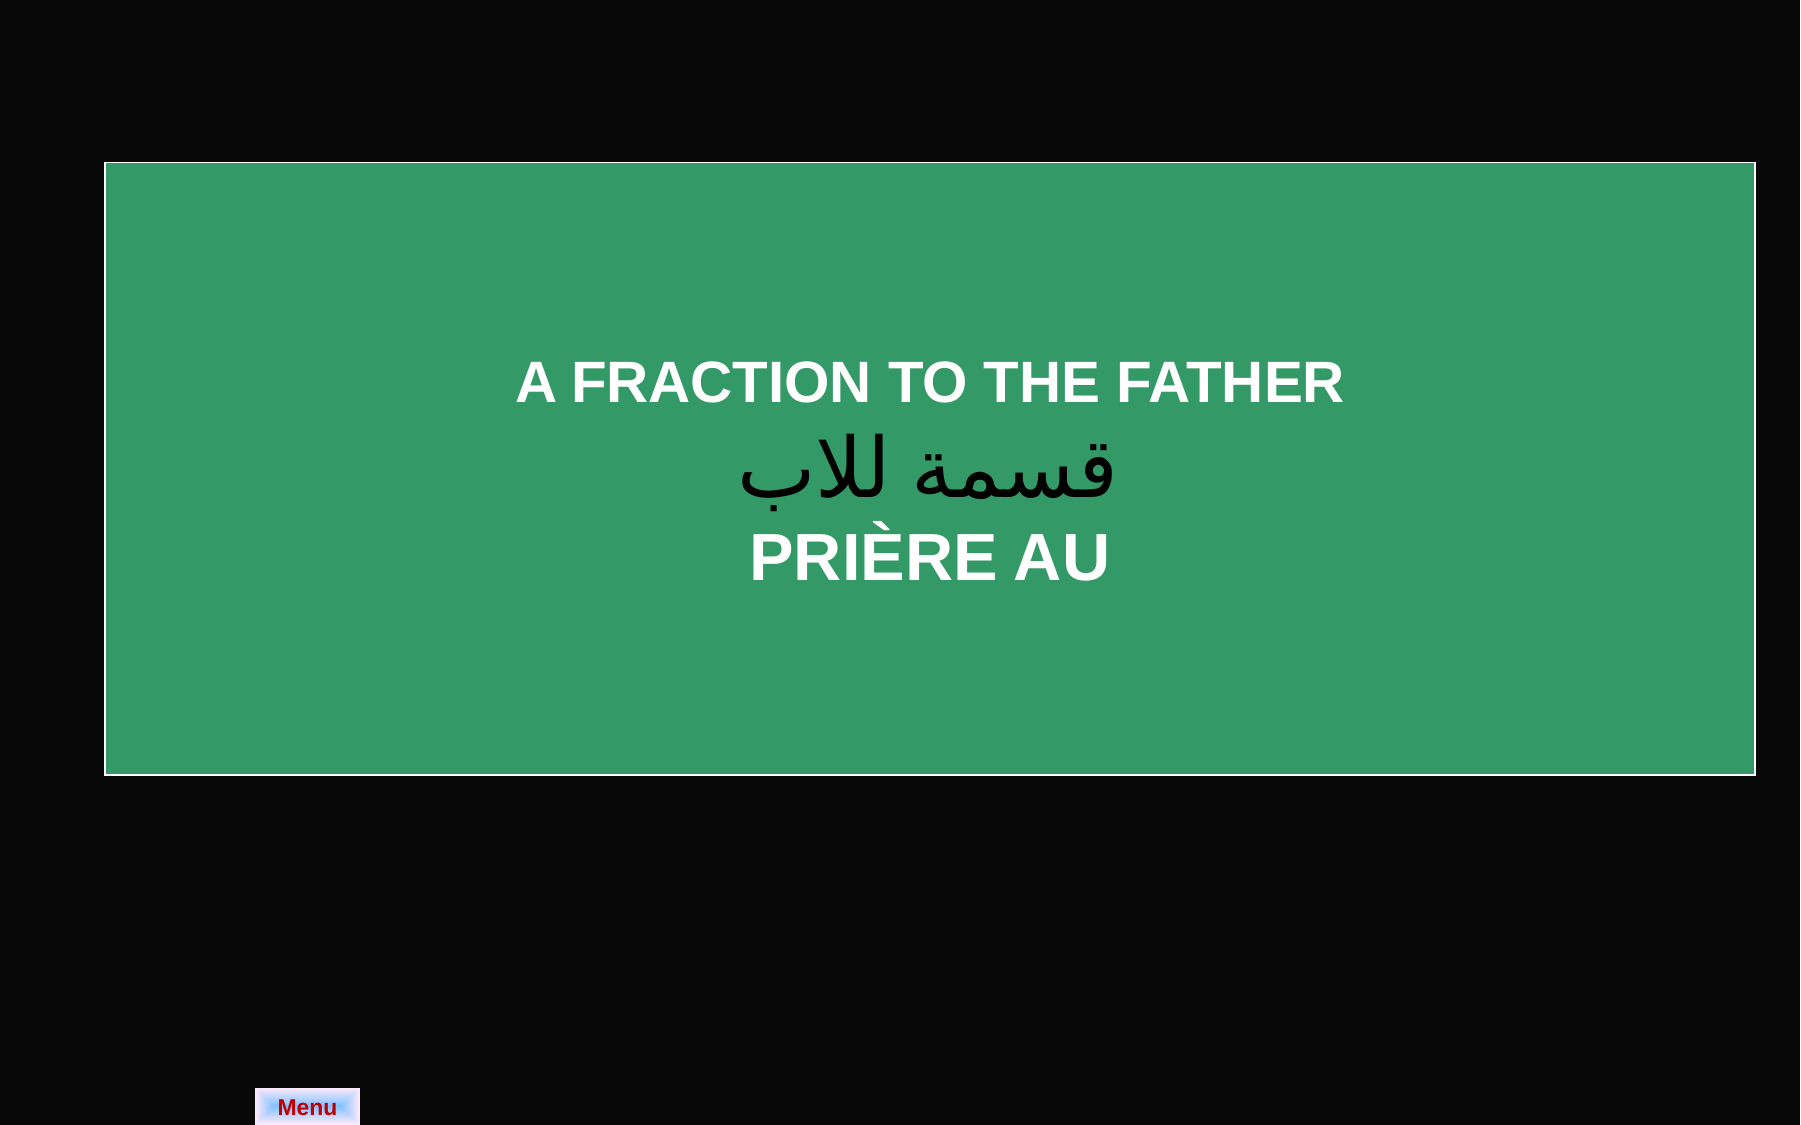

A FRACTION TO THE FATHER
 قسمة للاب
PRIÈRE AU
|  |  |
| --- | --- |
|  |  |

Menu